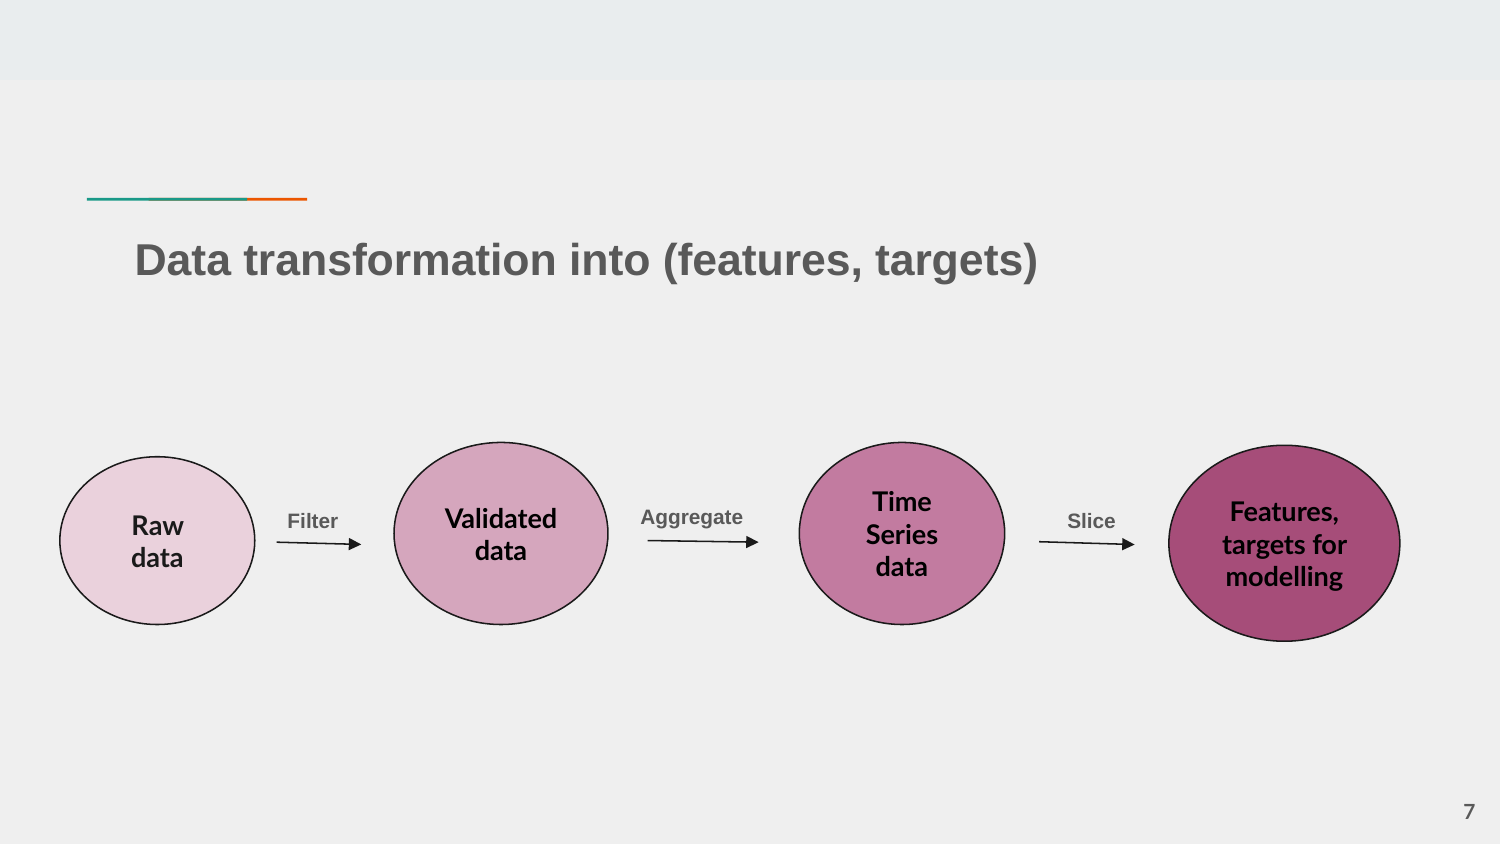

# Data transformation into (features, targets)
Time Series data
Validated data
Features, targets for modelling
Raw data
Aggregate
Slice
Filter
7